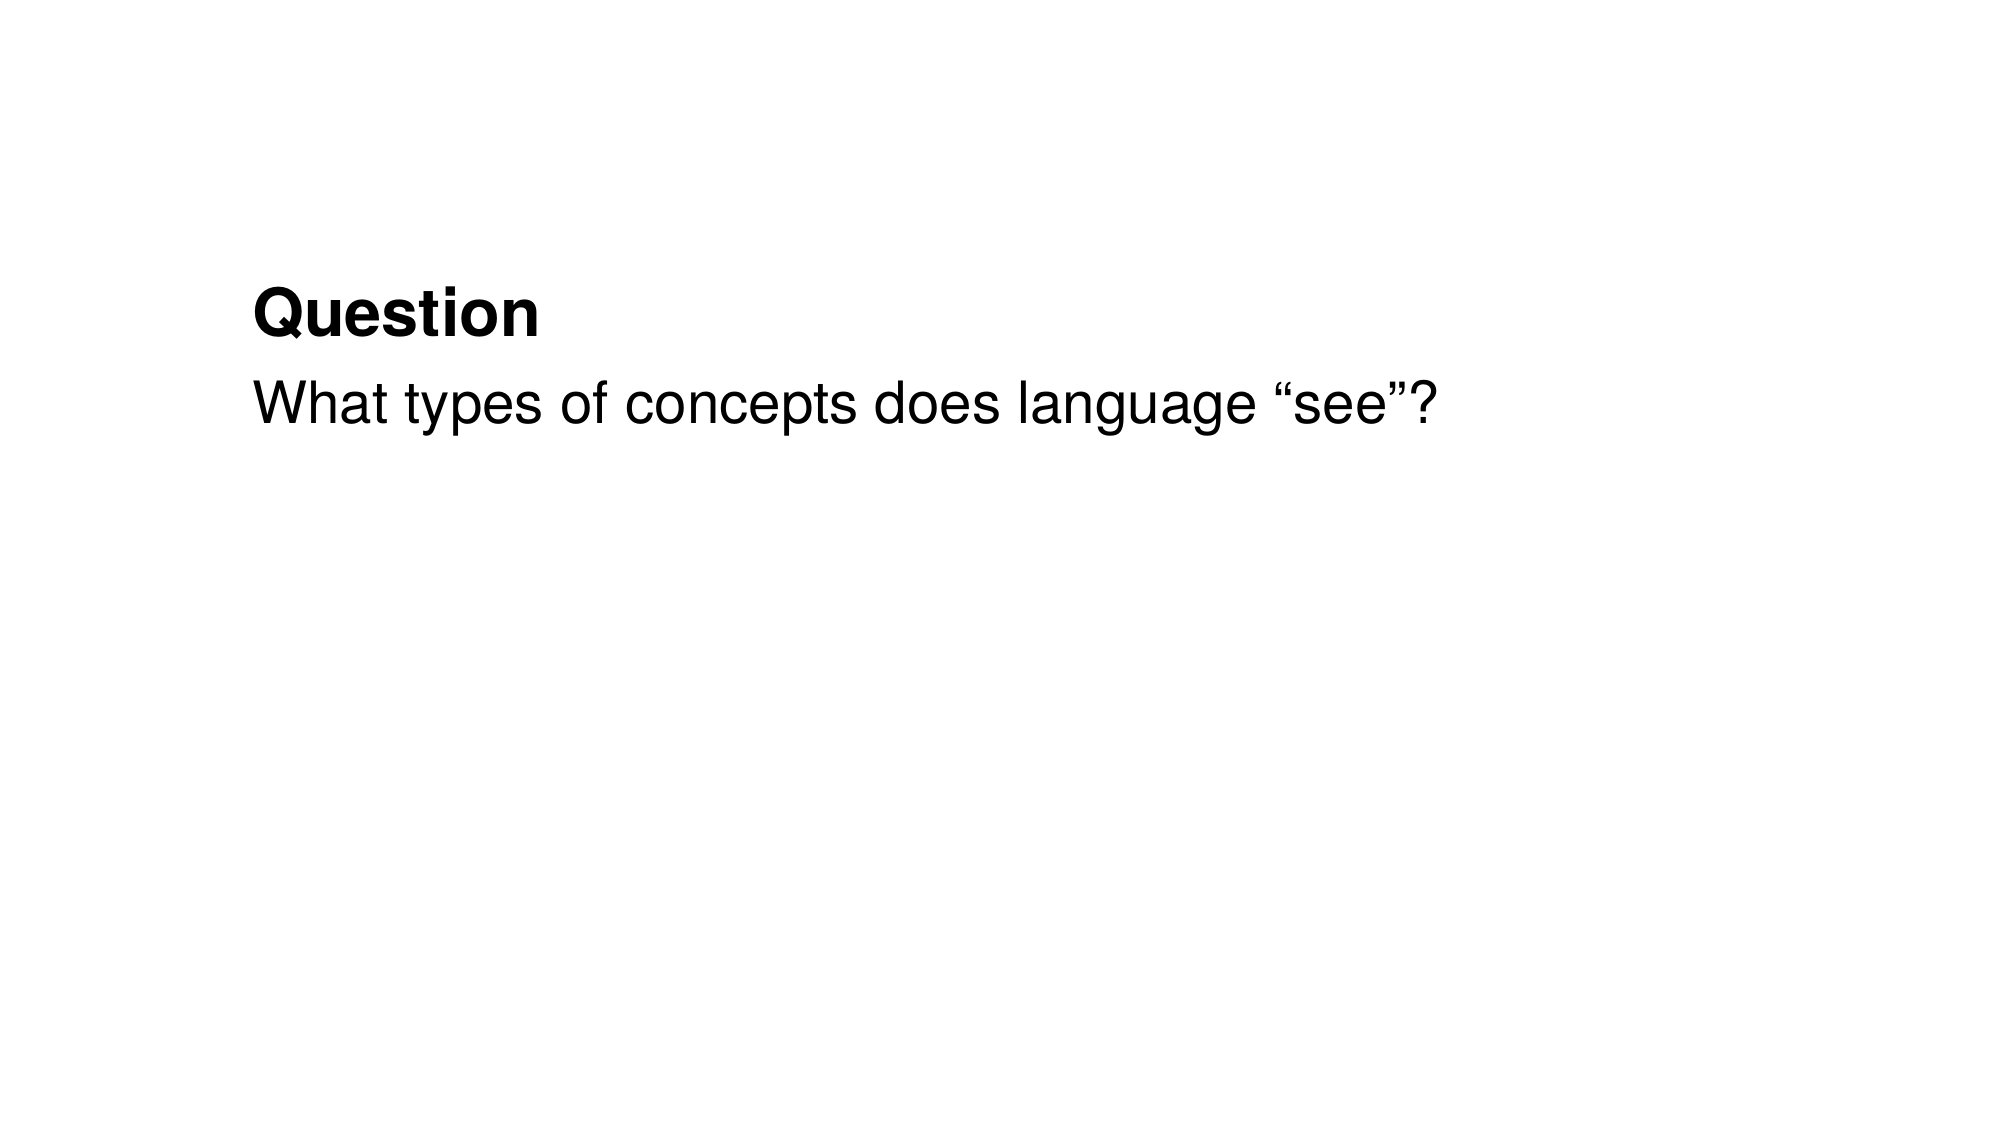

Question
What types of concepts does language “see”?